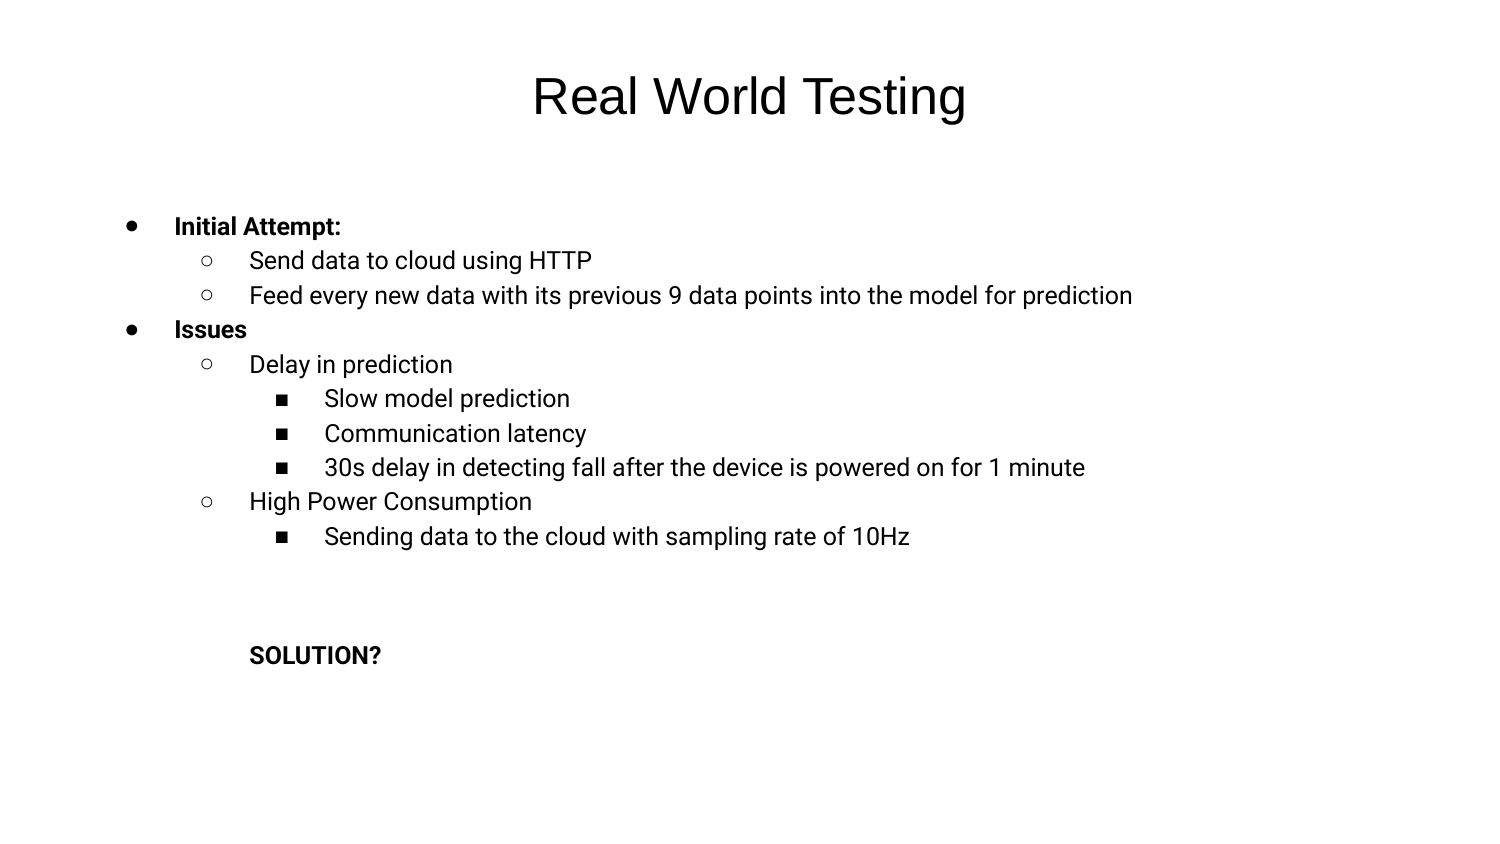

# Real World Testing
Initial Attempt:
Send data to cloud using HTTP
Feed every new data with its previous 9 data points into the model for prediction
Issues
Delay in prediction
Slow model prediction
Communication latency
30s delay in detecting fall after the device is powered on for 1 minute
High Power Consumption
Sending data to the cloud with sampling rate of 10Hz

	SOLUTION?